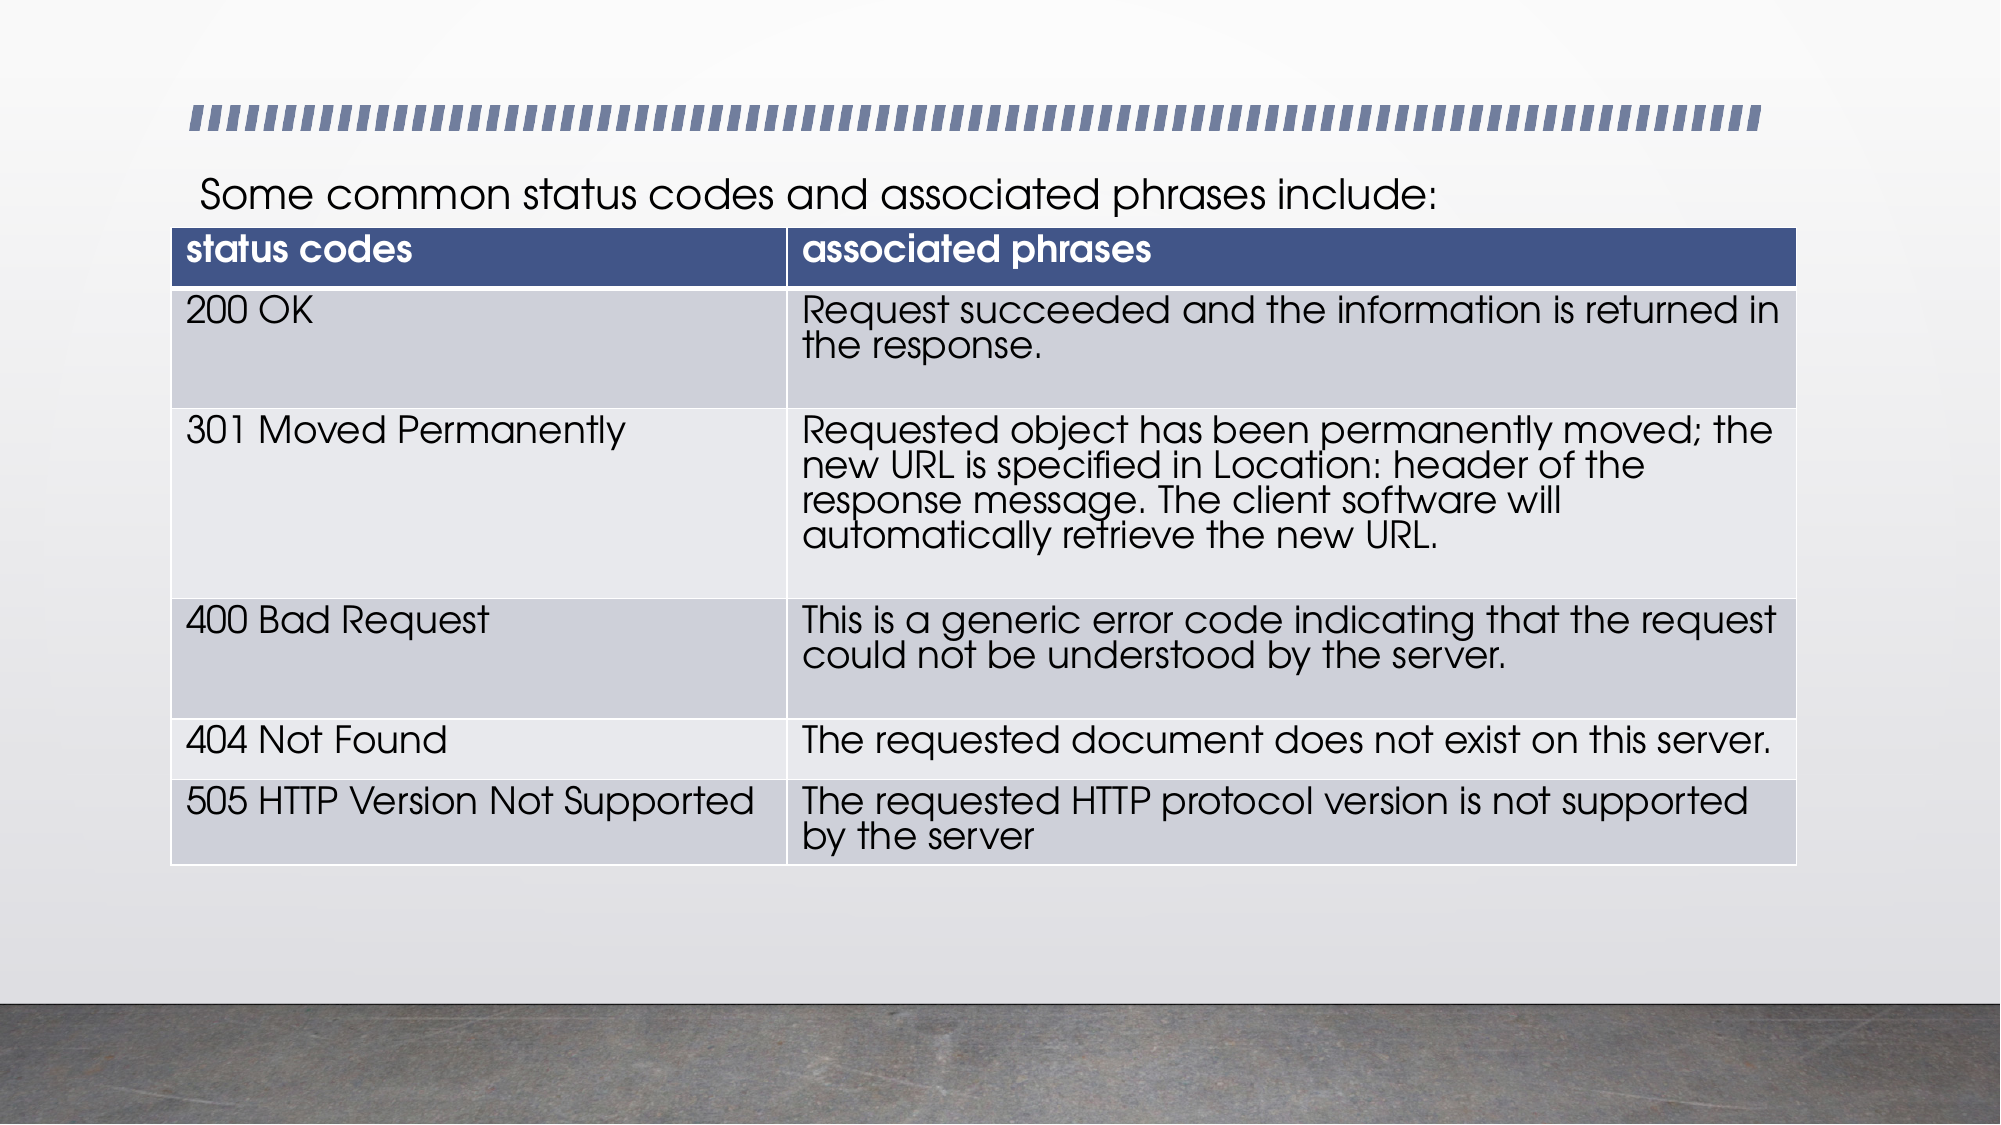

Some common status codes and associated phrases include:
| status codes | associated phrases |
| --- | --- |
| 200 OK | Request succeeded and the information is returned in the response. |
| 301 Moved Permanently | Requested object has been permanently moved; the new URL is specified in Location: header of the response message. The client software will automatically retrieve the new URL. |
| 400 Bad Request | This is a generic error code indicating that the request could not be understood by the server. |
| 404 Not Found | The requested document does not exist on this server. |
| 505 HTTP Version Not Supported | The requested HTTP protocol version is not supported by the server |